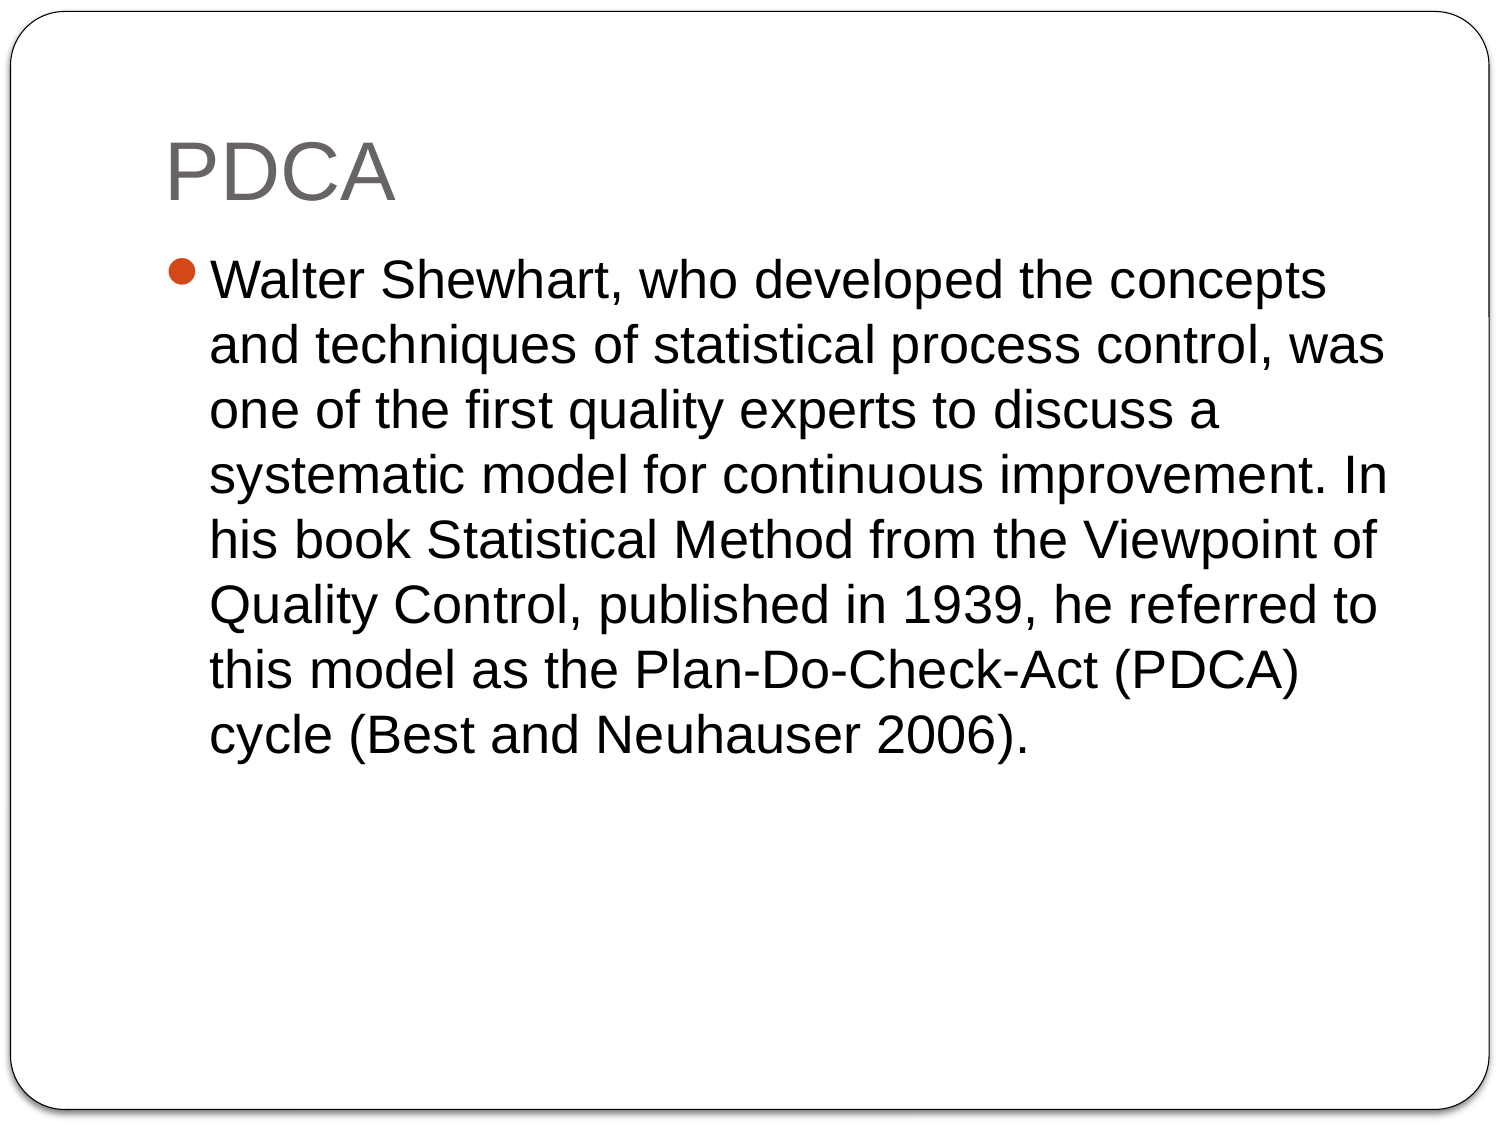

# PDCA
Walter Shewhart, who developed the concepts and techniques of statistical process control, was one of the first quality experts to discuss a systematic model for continuous improvement. In his book Statistical Method from the Viewpoint of Quality Control, published in 1939, he referred to this model as the Plan-Do-Check-Act (PDCA) cycle (Best and Neuhauser 2006).